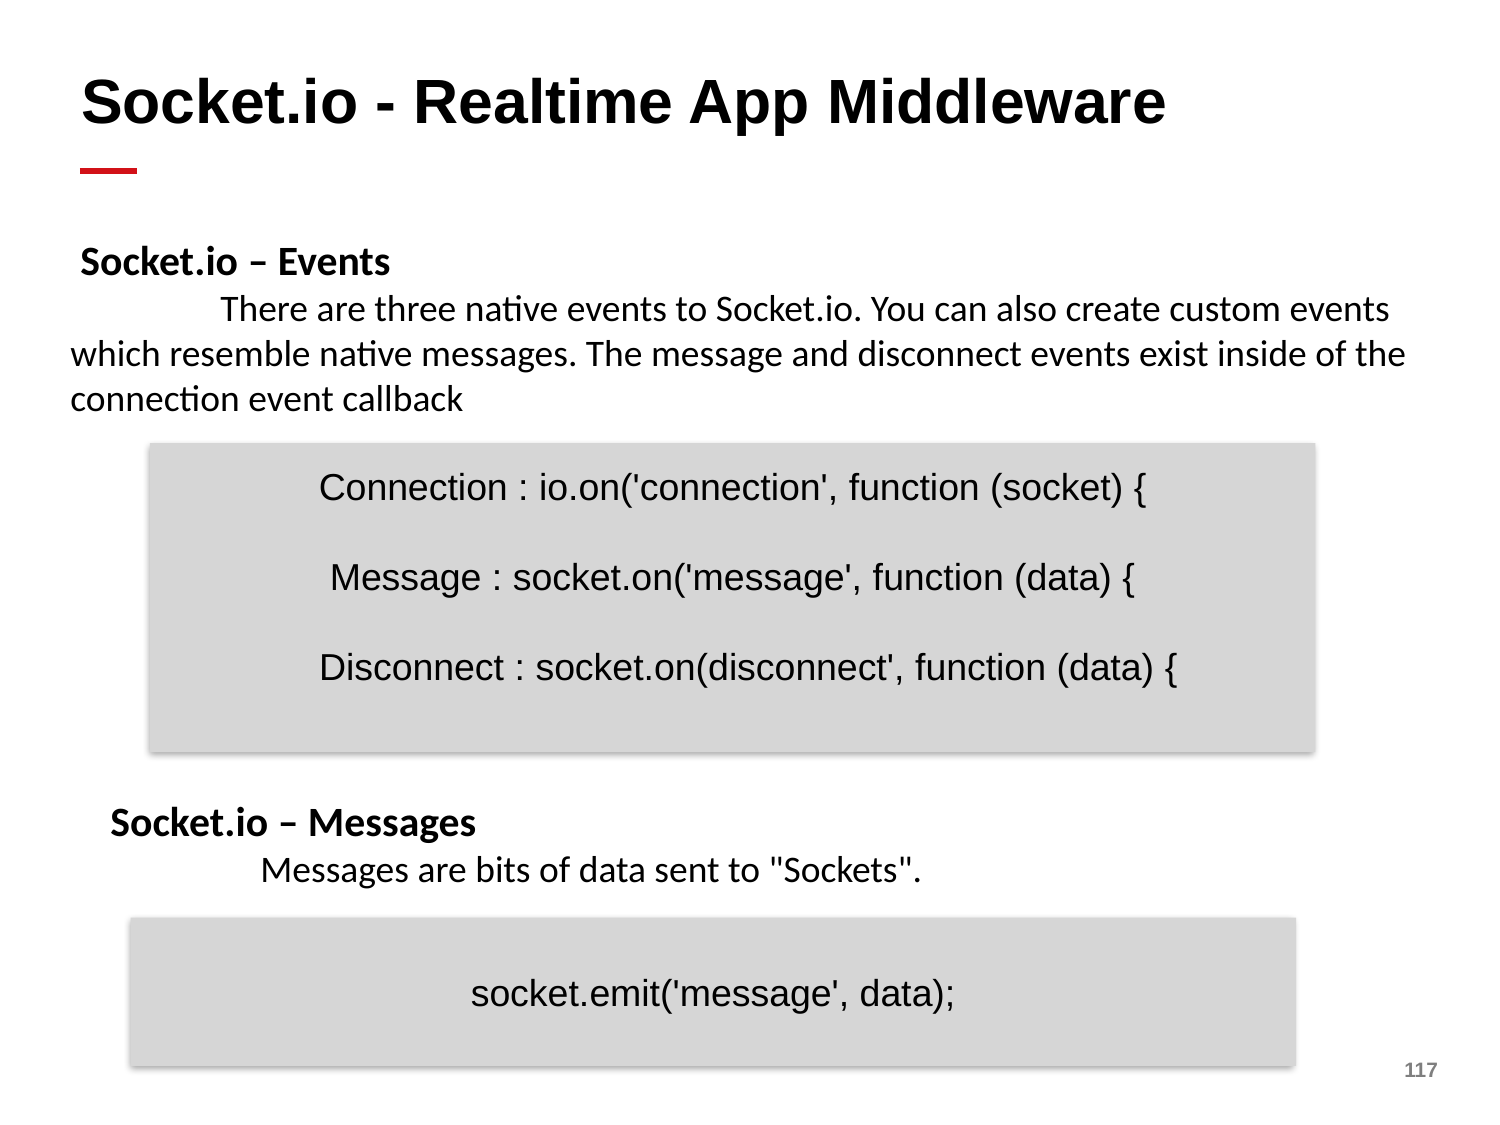

# Socket.io - Realtime App Middleware
 Socket.io – Events
	There are three native events to Socket.io. You can also create custom events which resemble native messages. The message and disconnect events exist inside of the connection event callback
Connection : io.on('connection', function (socket) {

Message : socket.on('message', function (data) {

   Disconnect : socket.on(disconnect', function (data) {

Socket.io – Messages
	Messages are bits of data sent to "Sockets".

socket.emit('message', data);
Server